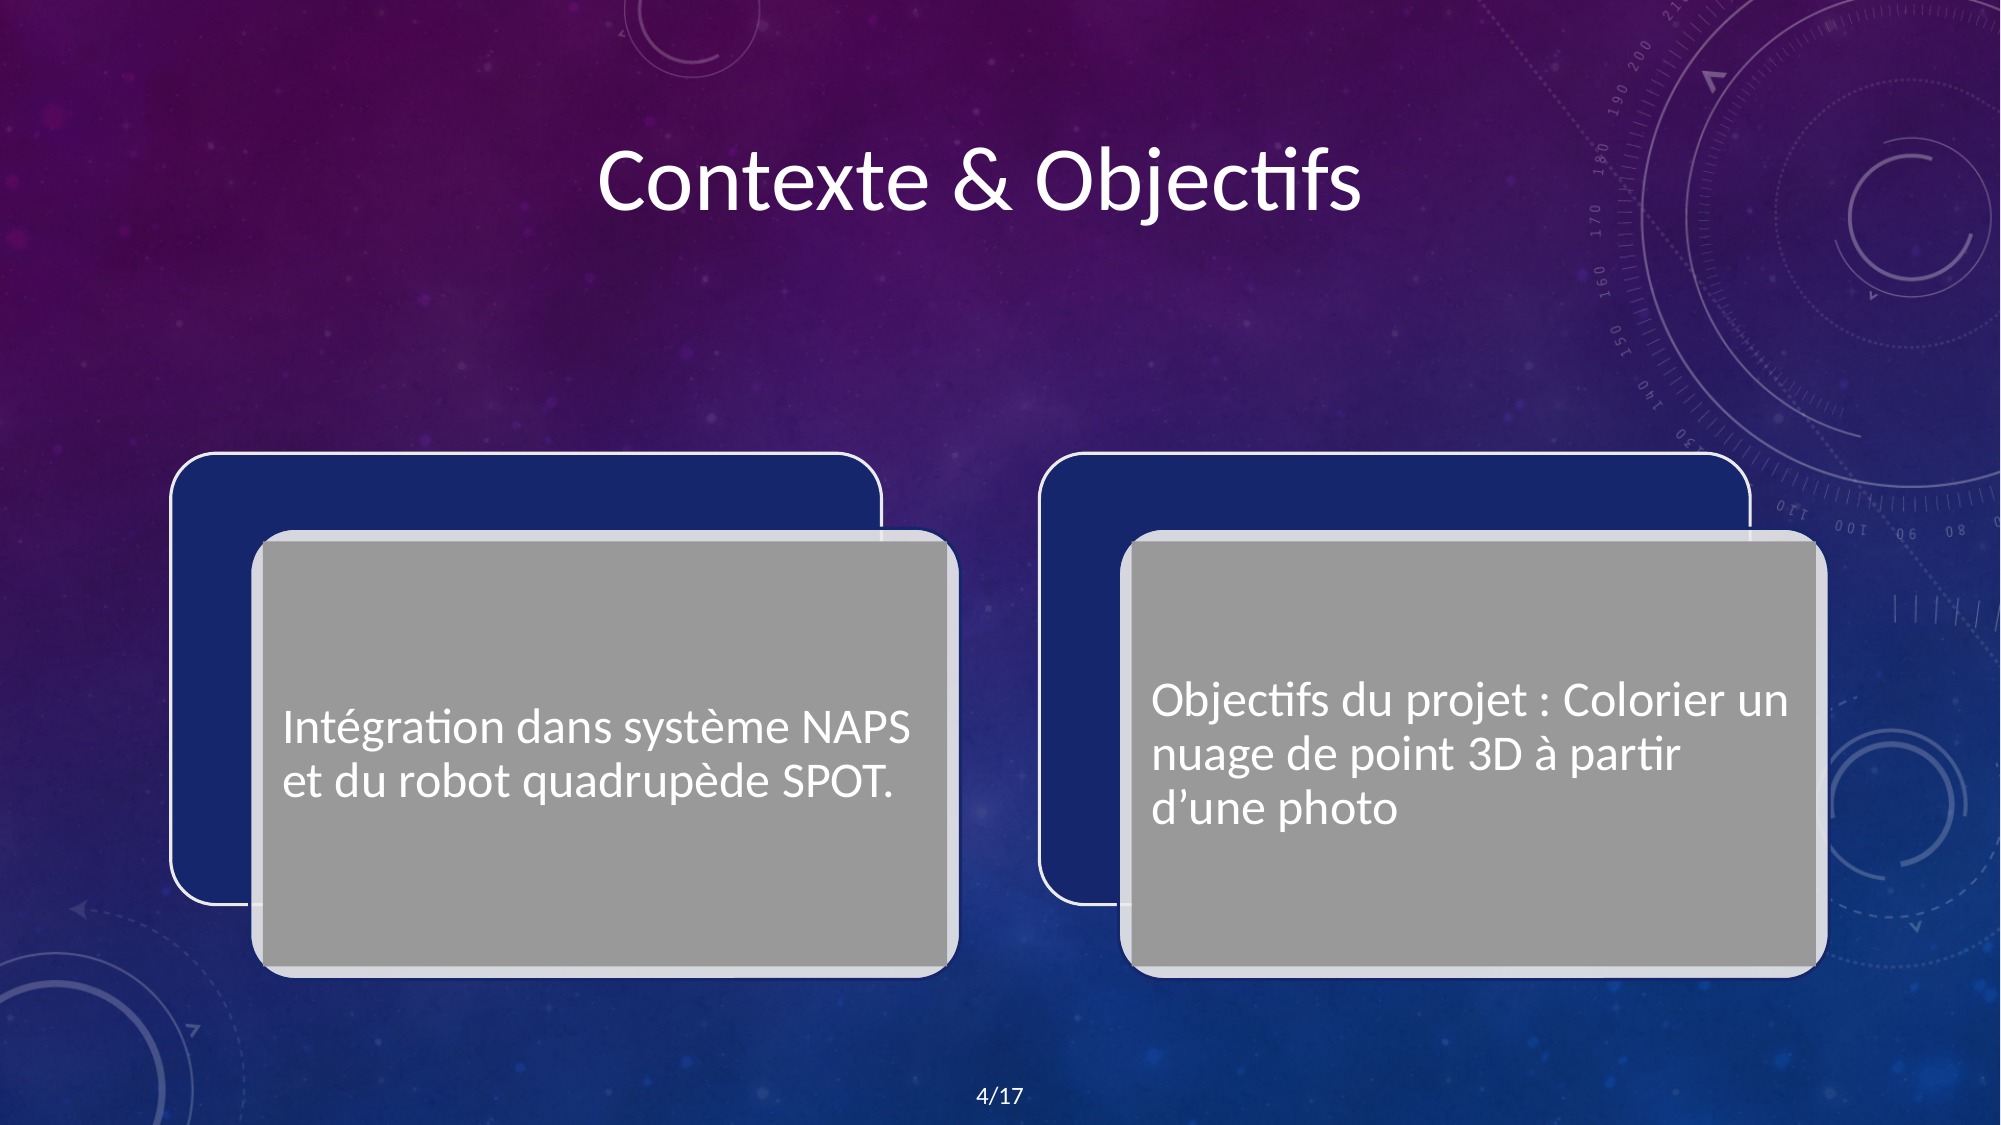

Contexte & Objectifs

Intégration dans système NAPS et du robot quadrupède SPOT.
Objectifs du projet : Colorier un nuage de point 3D à partir d’une photo
4/17